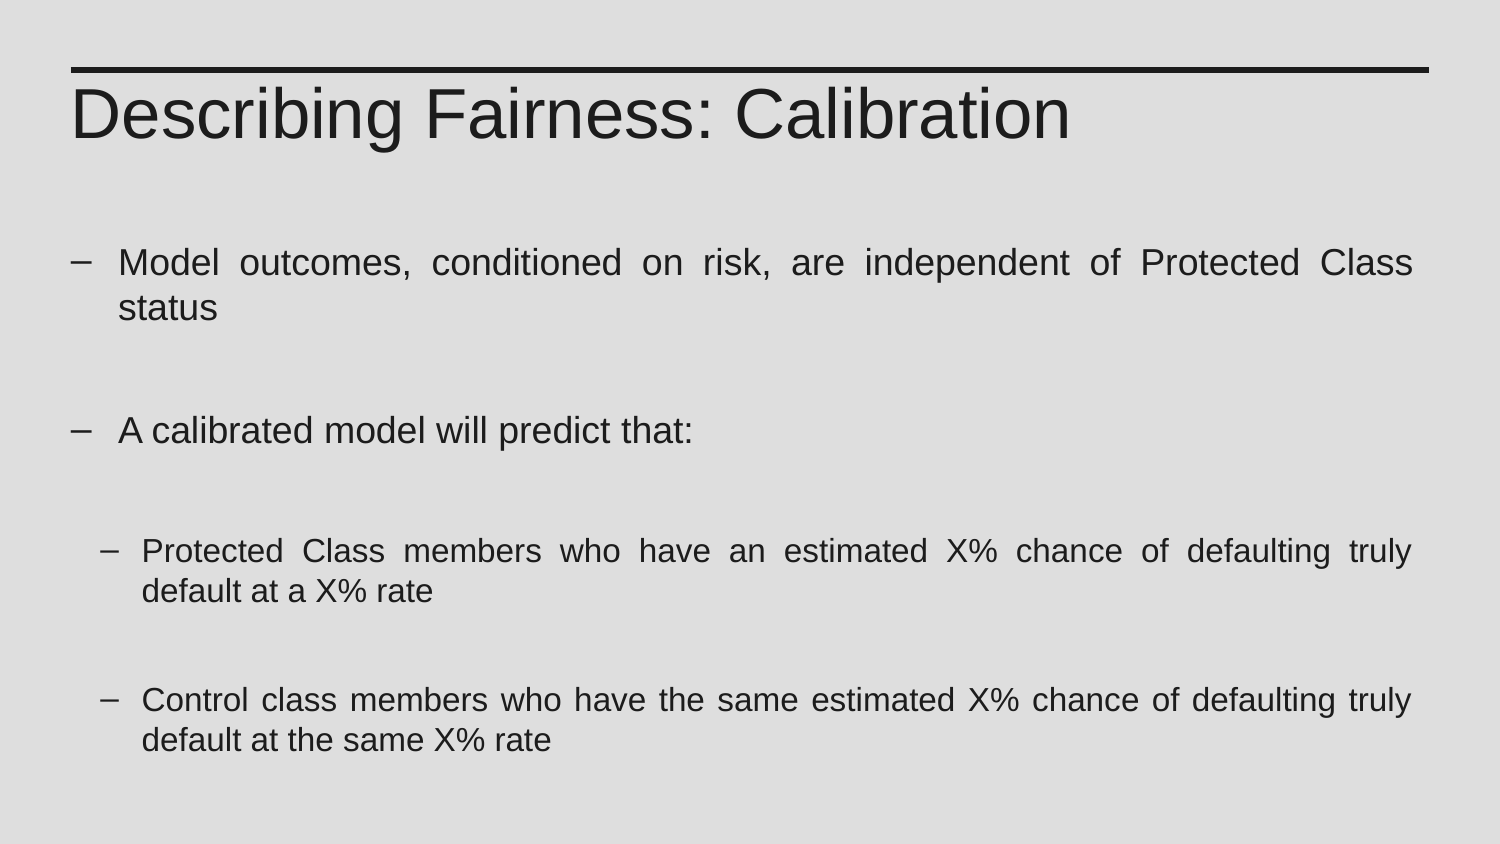

Describing Fairness: Calibration
Model outcomes, conditioned on risk, are independent of Protected Class status

A calibrated model will predict that:

Protected Class members who have an estimated X% chance of defaulting truly default at a X% rate

Control class members who have the same estimated X% chance of defaulting truly default at the same X% rate